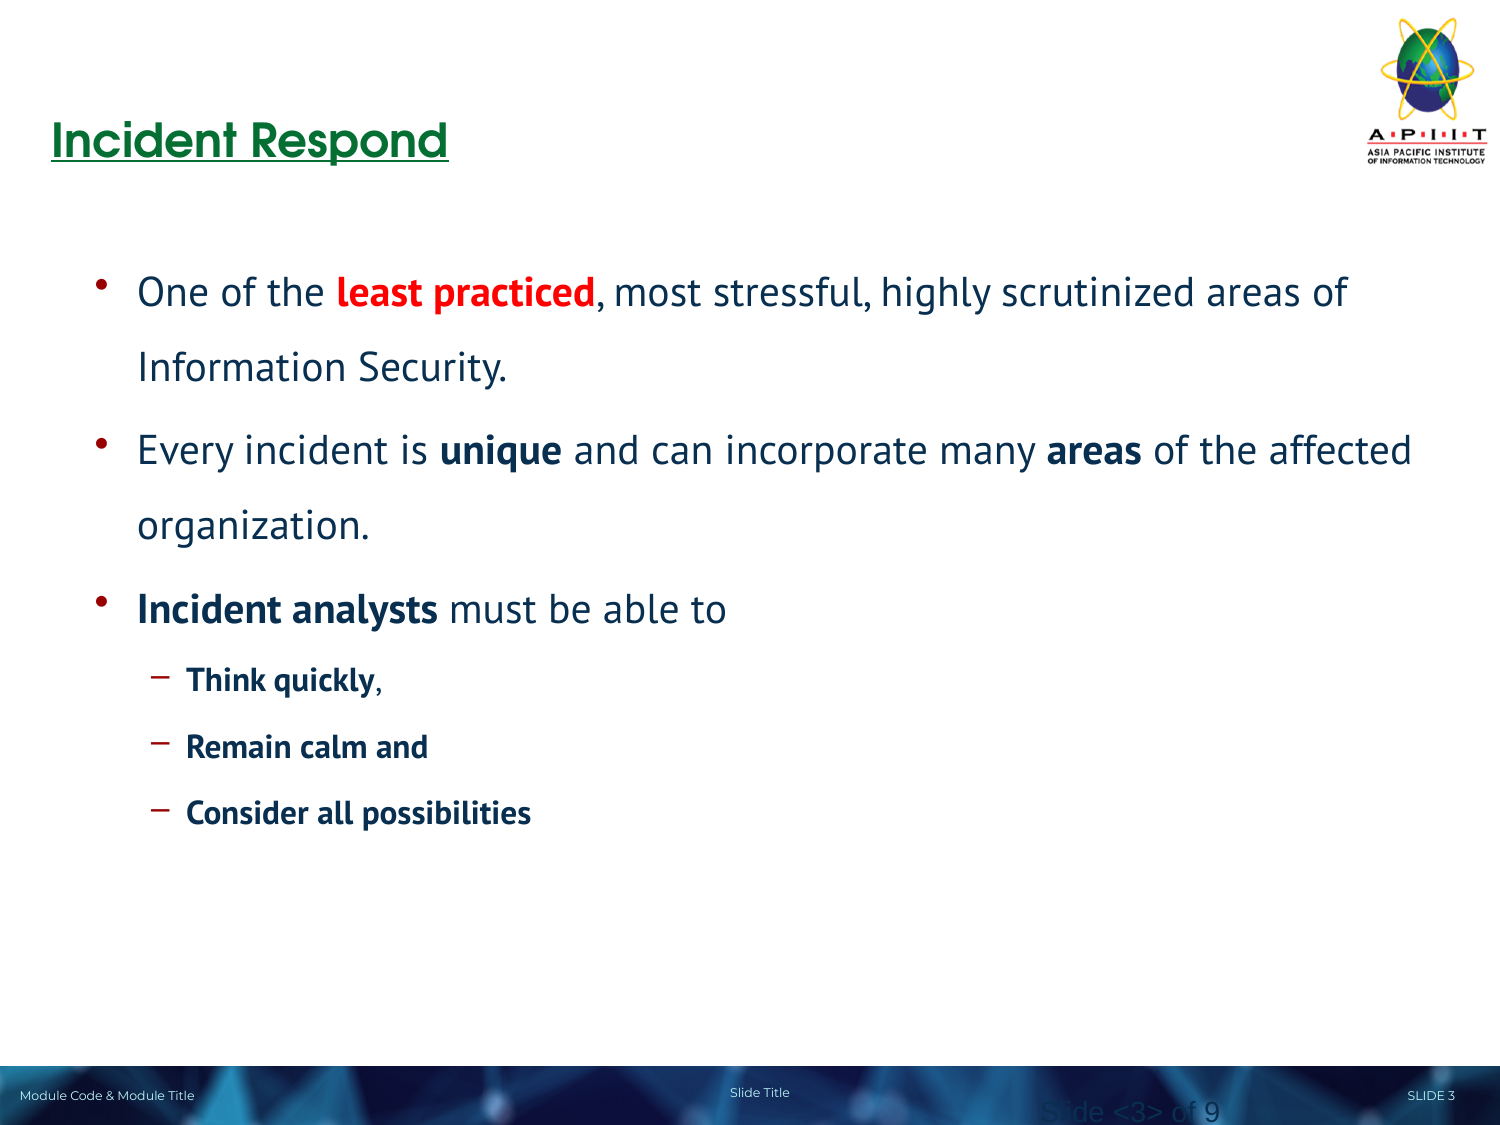

# Incident Respond
One of the least practiced, most stressful, highly scrutinized areas of Information Security.
Every incident is unique and can incorporate many areas of the affected organization.
Incident analysts must be able to
Think quickly,
Remain calm and
Consider all possibilities
Slide <3> of 9